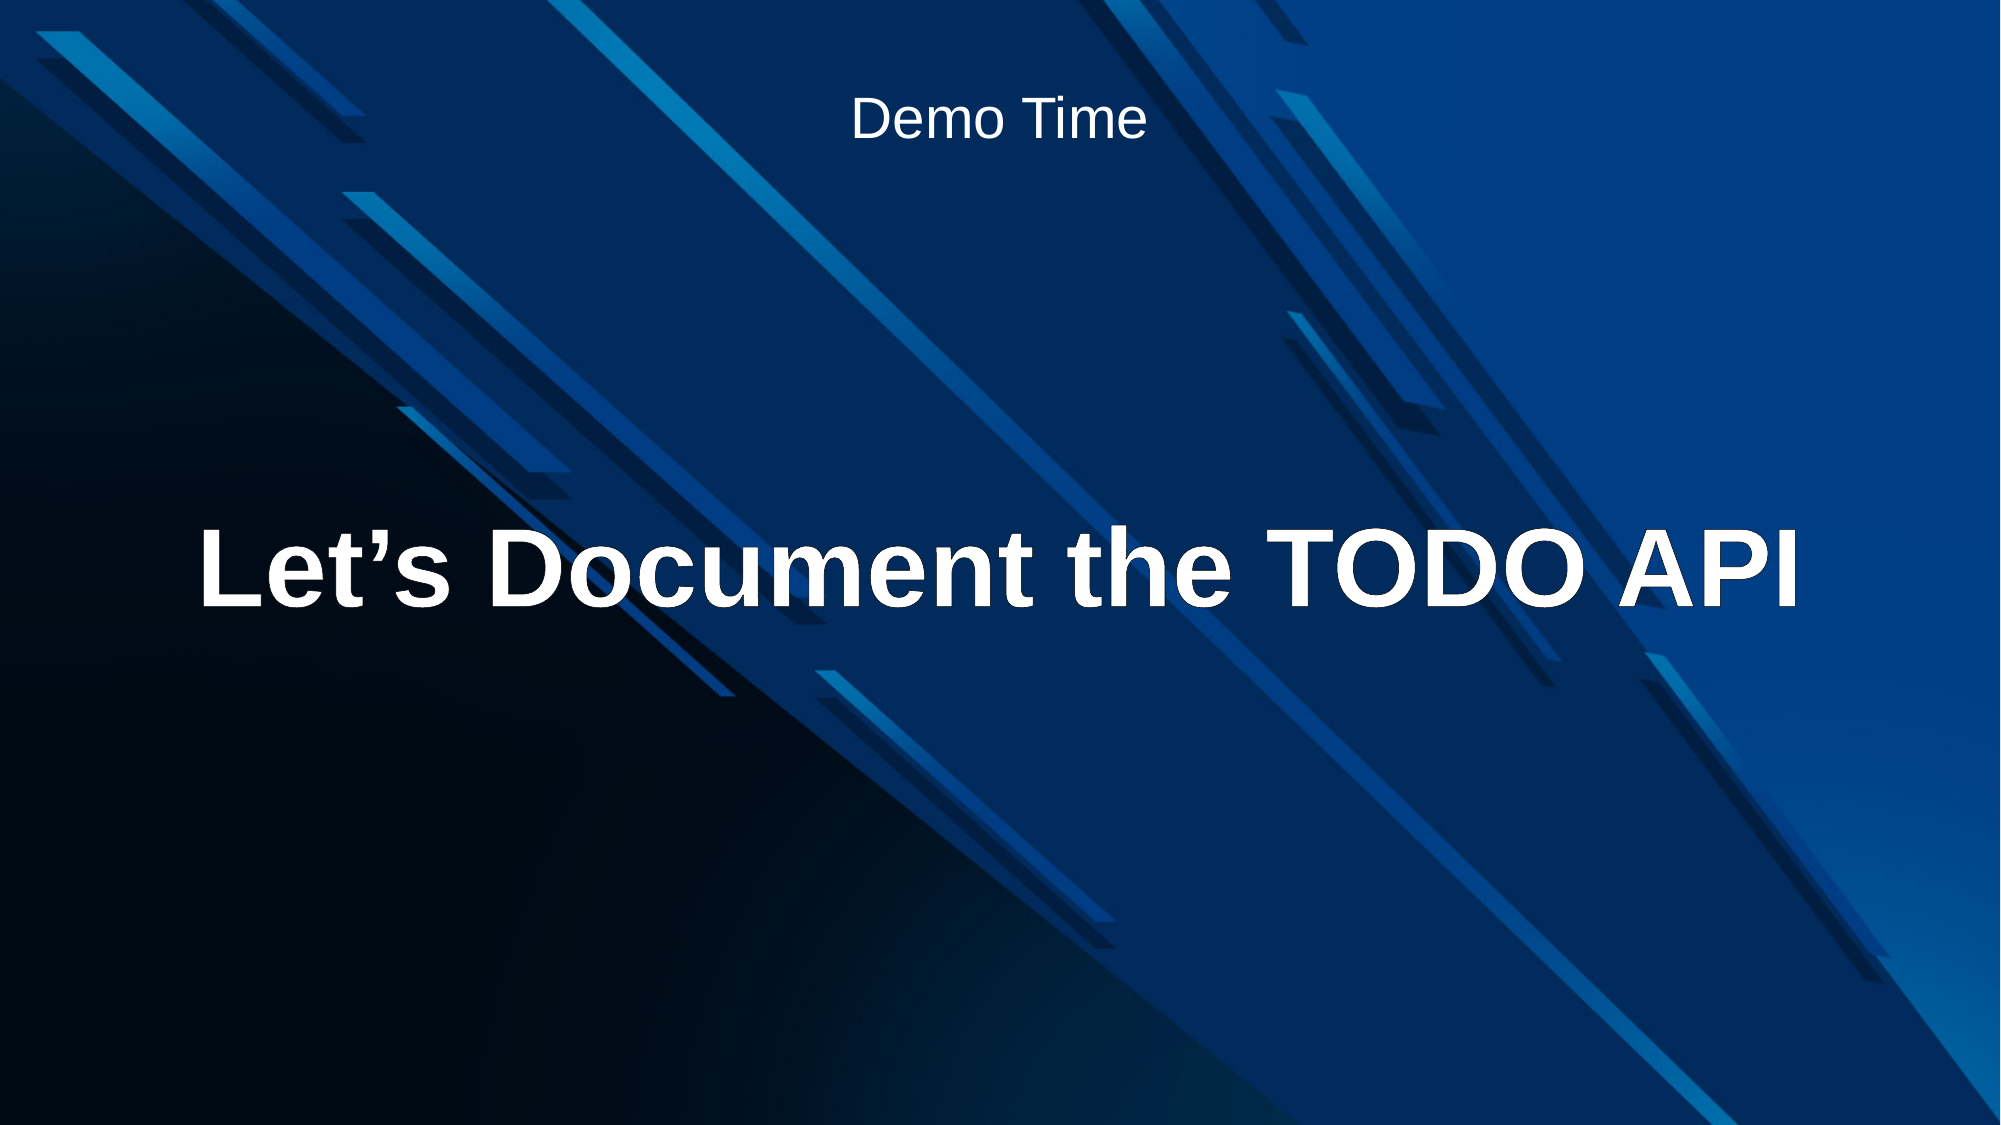

# Demo Time

Let’s Document the TODO API